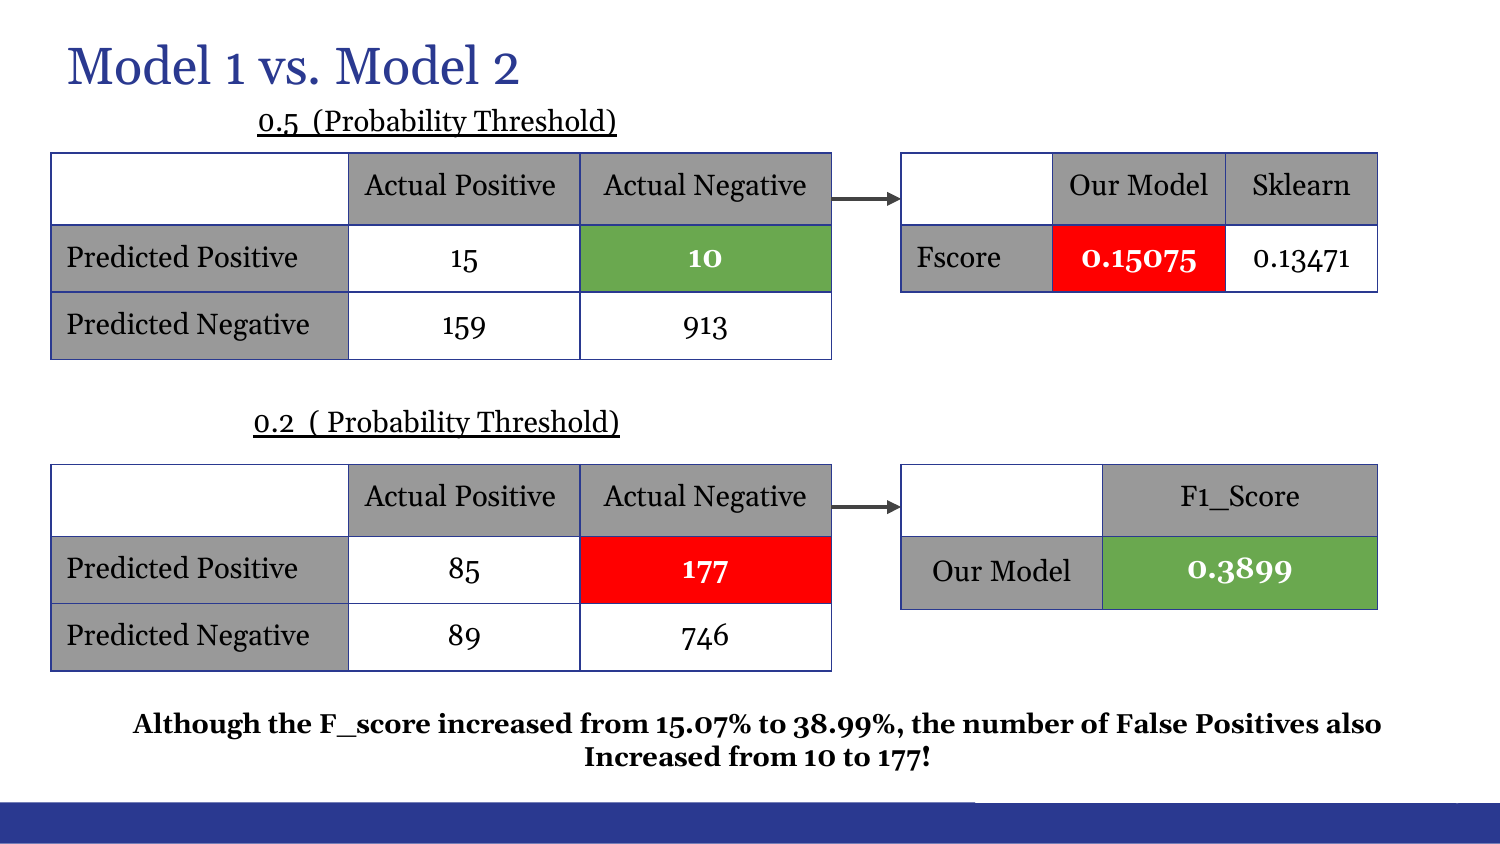

# Model 1 vs. Model 2
0.5  (Probability Threshold)
|  | Actual Positive | Actual Negative |
| --- | --- | --- |
| Predicted Positive | 15 | 10 |
| Predicted Negative | 159 | 913 |
|  | Our Model | Sklearn |
| --- | --- | --- |
| Fscore | 0.15075 | 0.13471 |
0.2  ( Probability Threshold)
|  | Actual Positive | Actual Negative |
| --- | --- | --- |
| Predicted Positive | 85 | 177 |
| Predicted Negative | 89 | 746 |
|  | F1\_Score |
| --- | --- |
| Our Model | 0.3899 |

Although the F_score increased from 15.07% to 38.99%, the number of False Positives also Increased from 10 to 177!
16